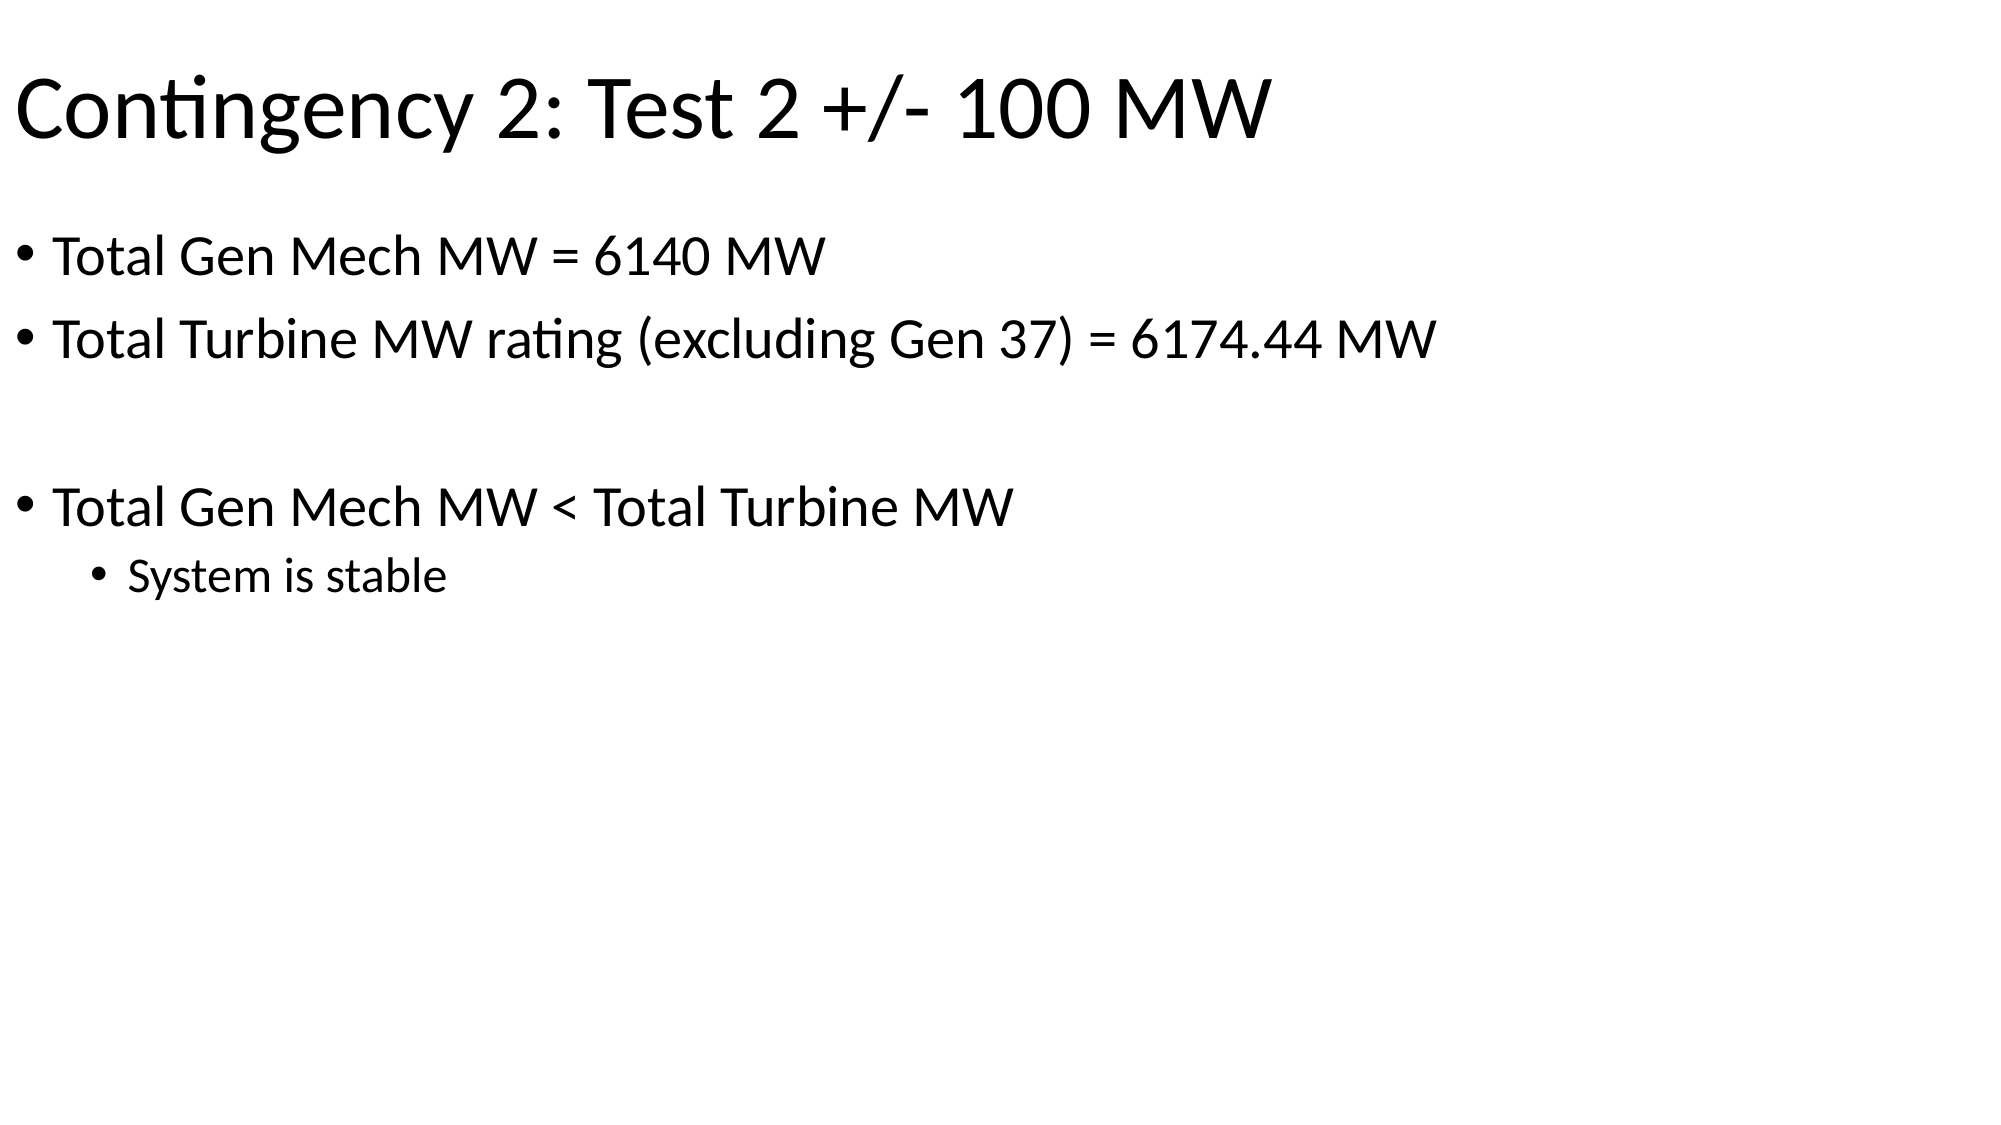

# Contingency 2: Test 2 +/- 100 MW
Total Gen Mech MW = 6140 MW
Total Turbine MW rating (excluding Gen 37) = 6174.44 MW

Total Gen Mech MW < Total Turbine MW
System is stable